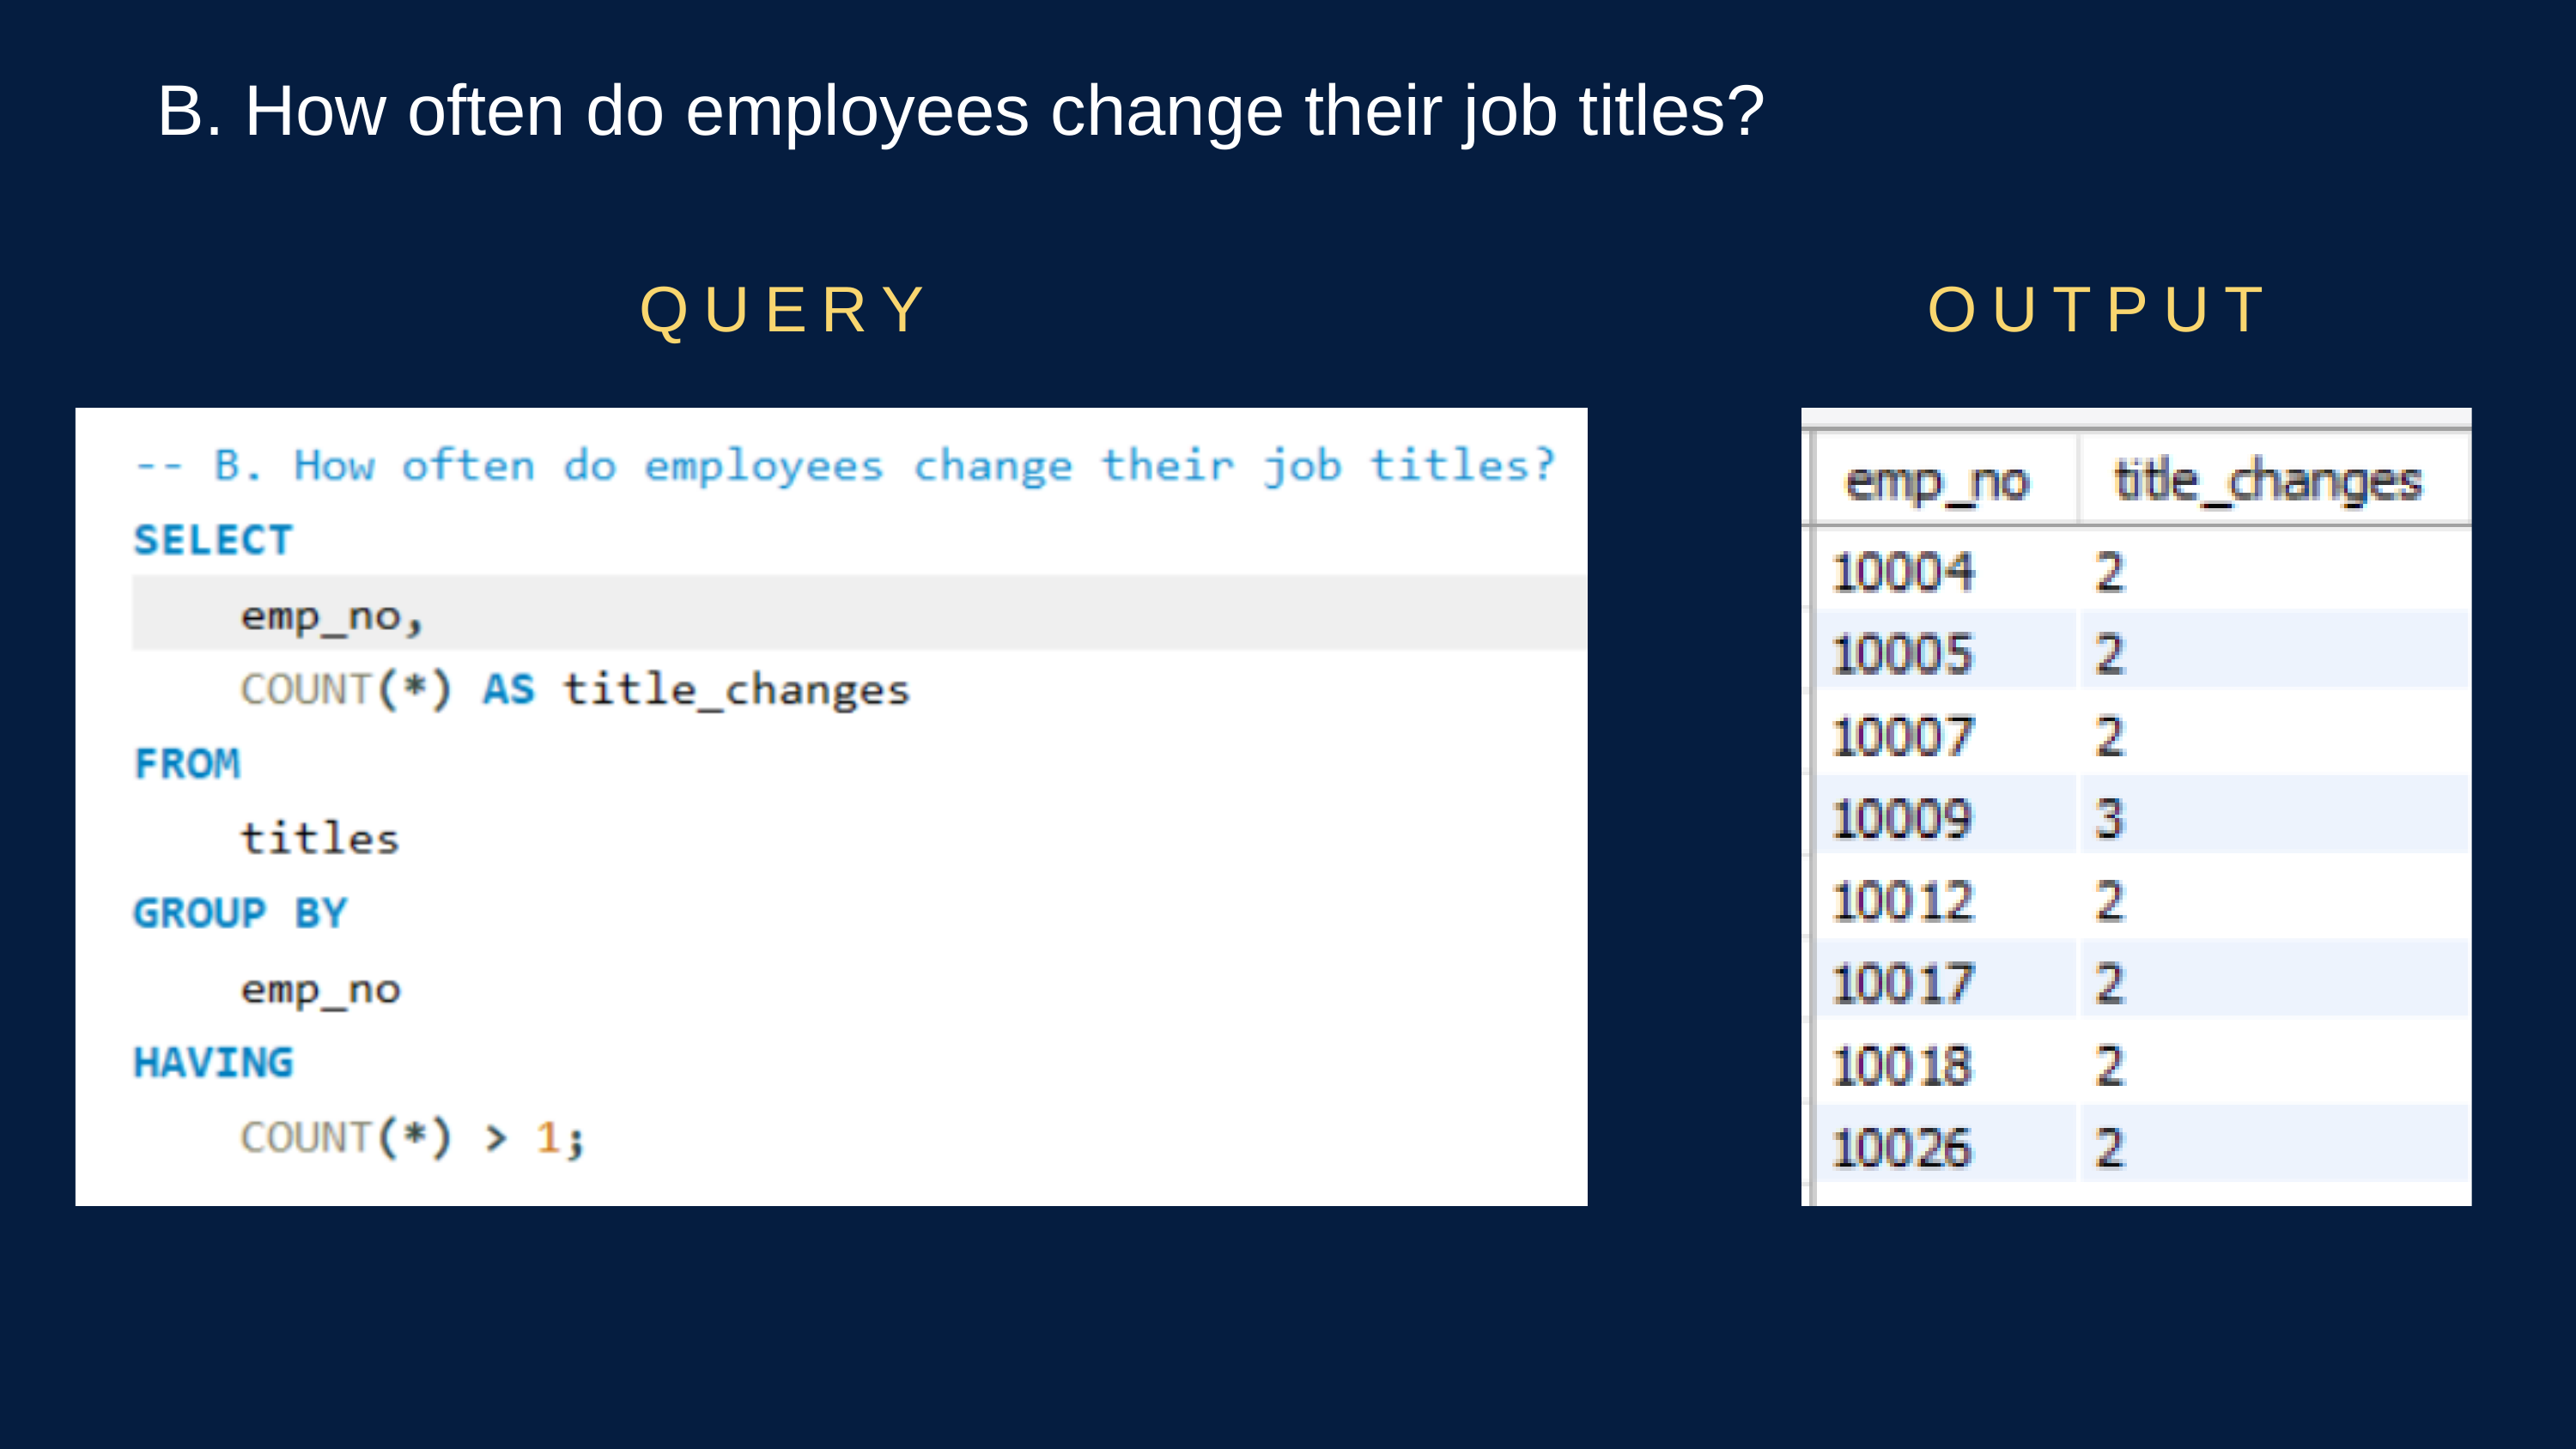

B. How often do employees change their job titles?
QUERY
OUTPUT